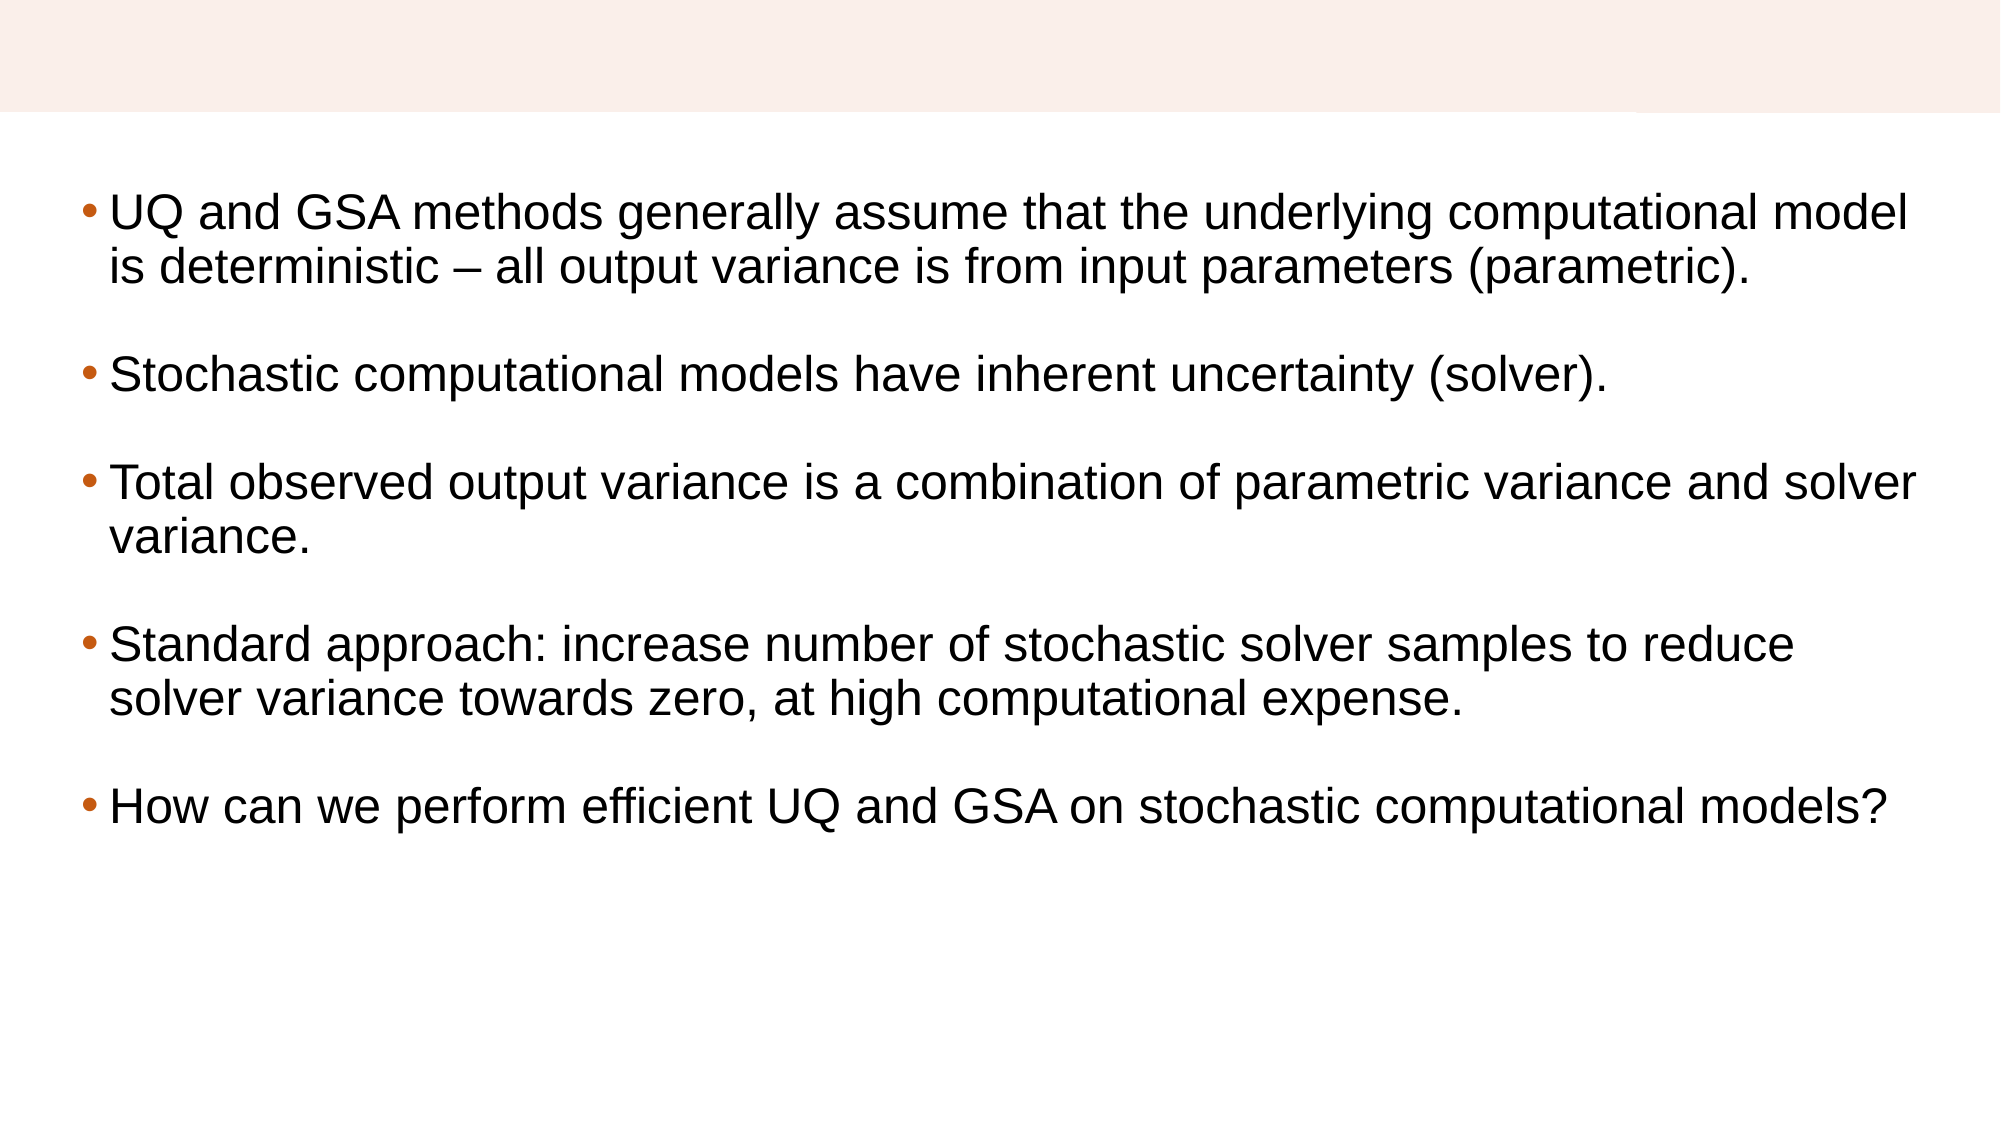

# Problem Statement
UQ and GSA methods generally assume that the underlying computational model is deterministic – all output variance is from input parameters (parametric).
Stochastic computational models have inherent uncertainty (solver).
Total observed output variance is a combination of parametric variance and solver variance.
Standard approach: increase number of stochastic solver samples to reduce solver variance towards zero, at high computational expense.
How can we perform efficient UQ and GSA on stochastic computational models?